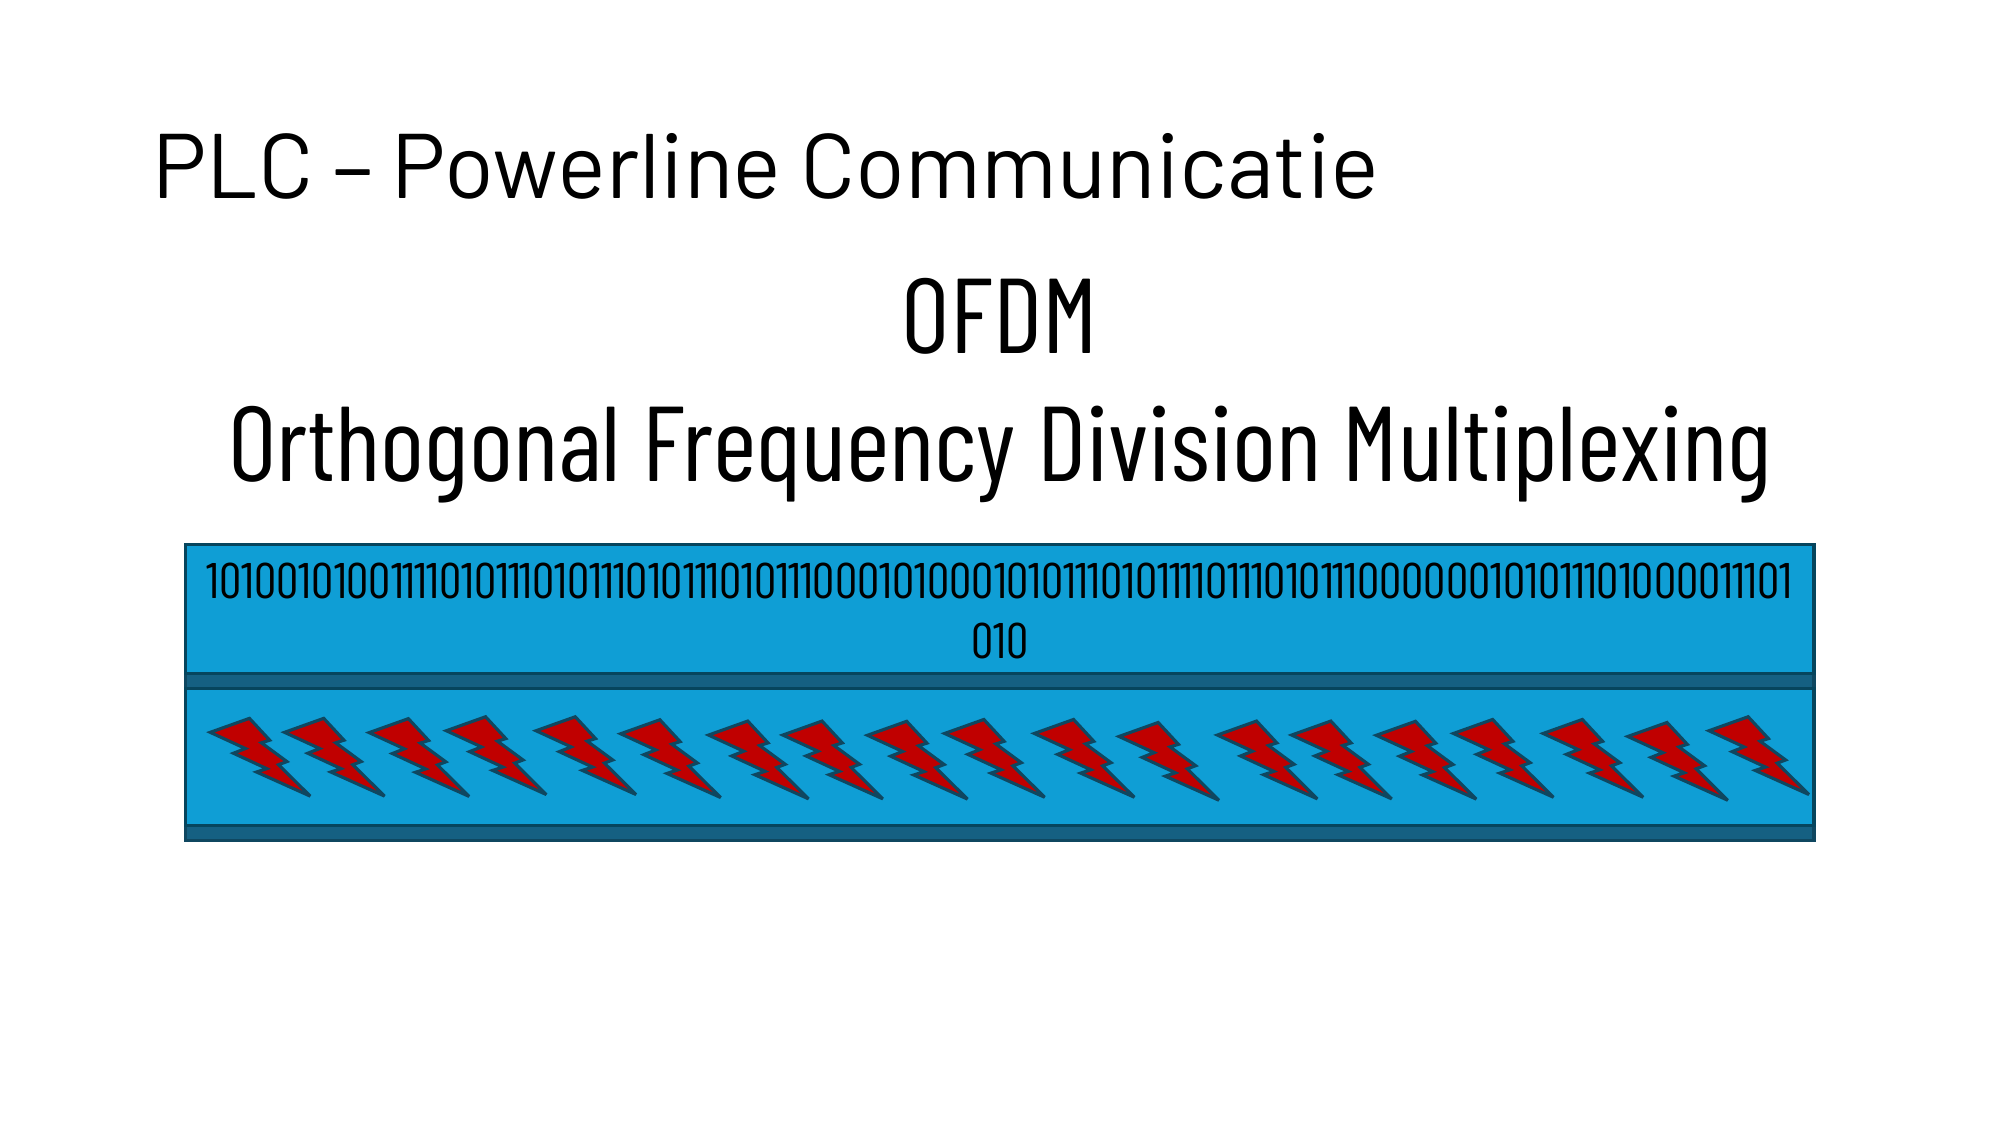

# PLC – Powerline Communicatie
OFDM
Orthogonal Frequency Division Multiplexing
10100101001111010111010111010111010111000101000101011101011110111010111000000101011101000011101010